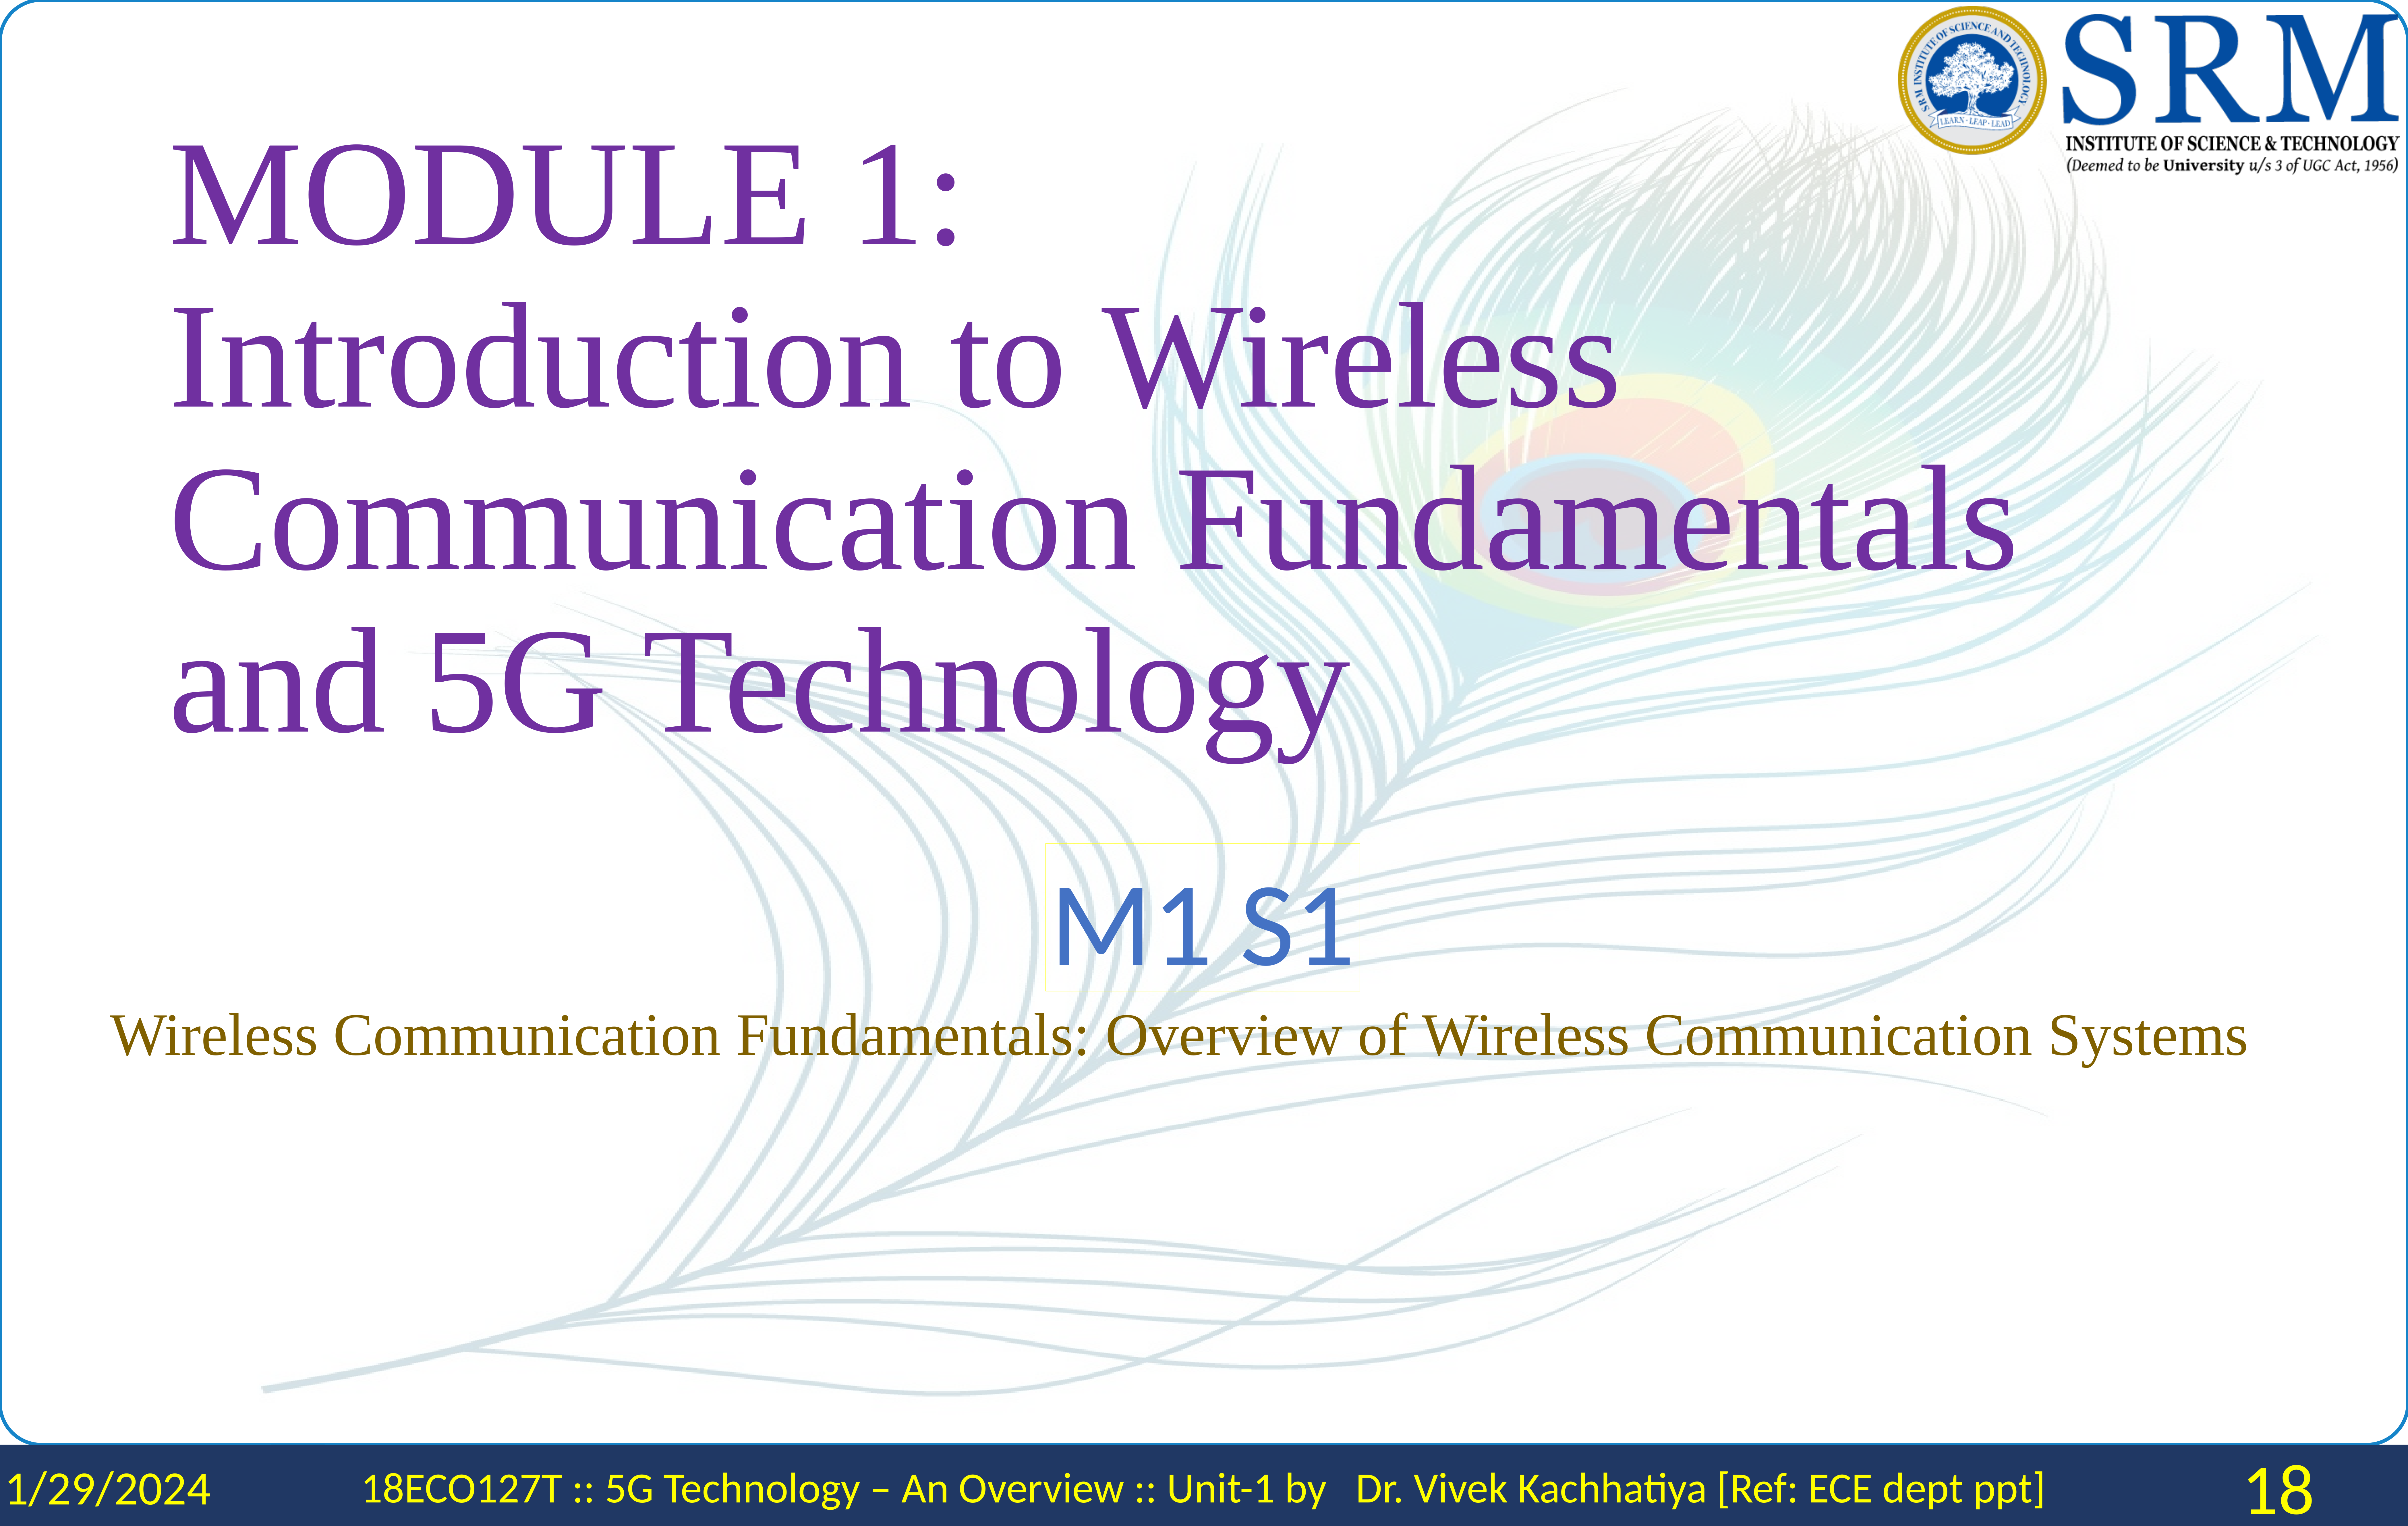

# MODULE 1: Introduction to Wireless Communication Fundamentals and 5G Technology
M1 S1
Wireless Communication Fundamentals: Overview of Wireless Communication Systems
1/29/2024
18ECO127T :: 5G Technology – An Overview :: Unit-1 by   Dr. Vivek Kachhatiya [Ref: ECE dept ppt]
18